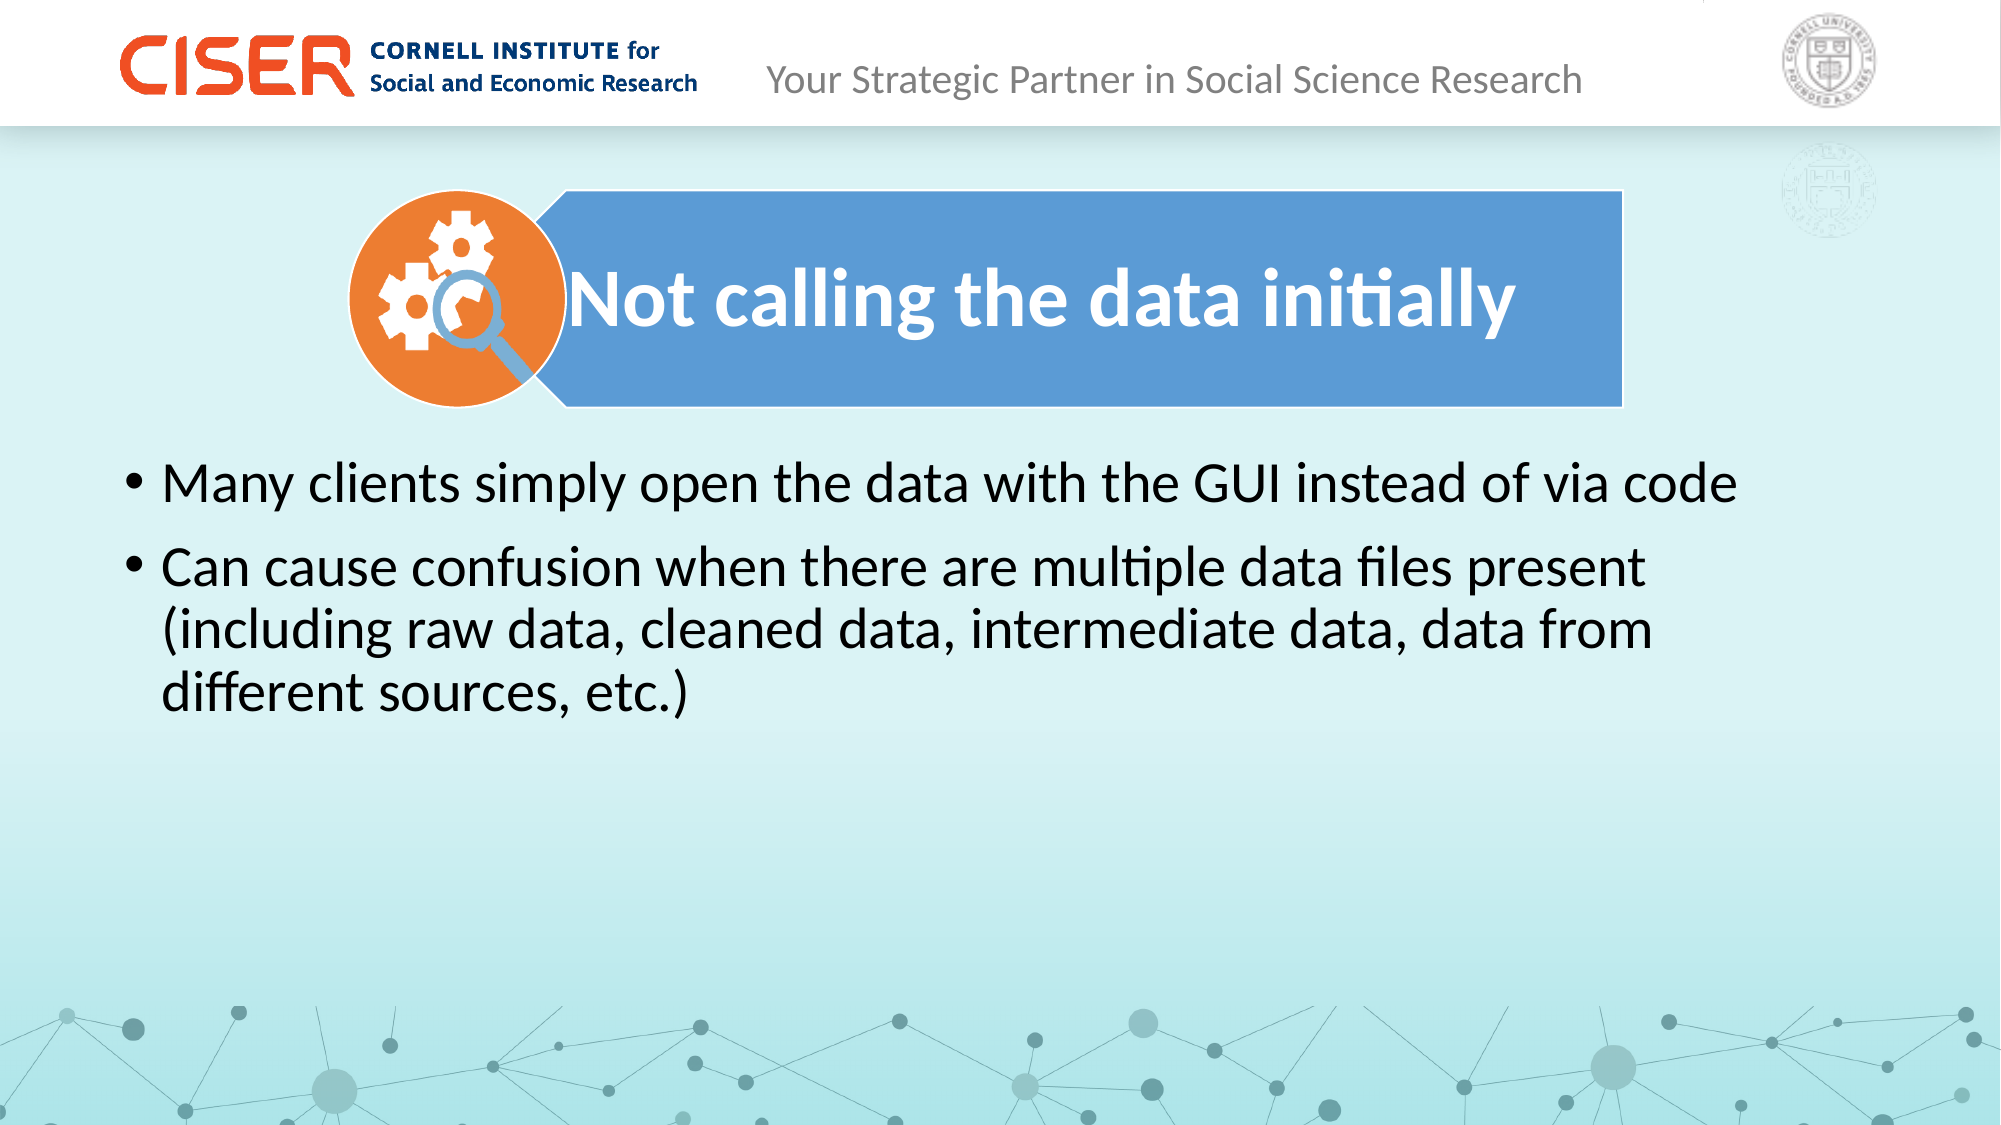

Not calling the data initially
Many clients simply open the data with the GUI instead of via code
Can cause confusion when there are multiple data files present (including raw data, cleaned data, intermediate data, data from different sources, etc.)